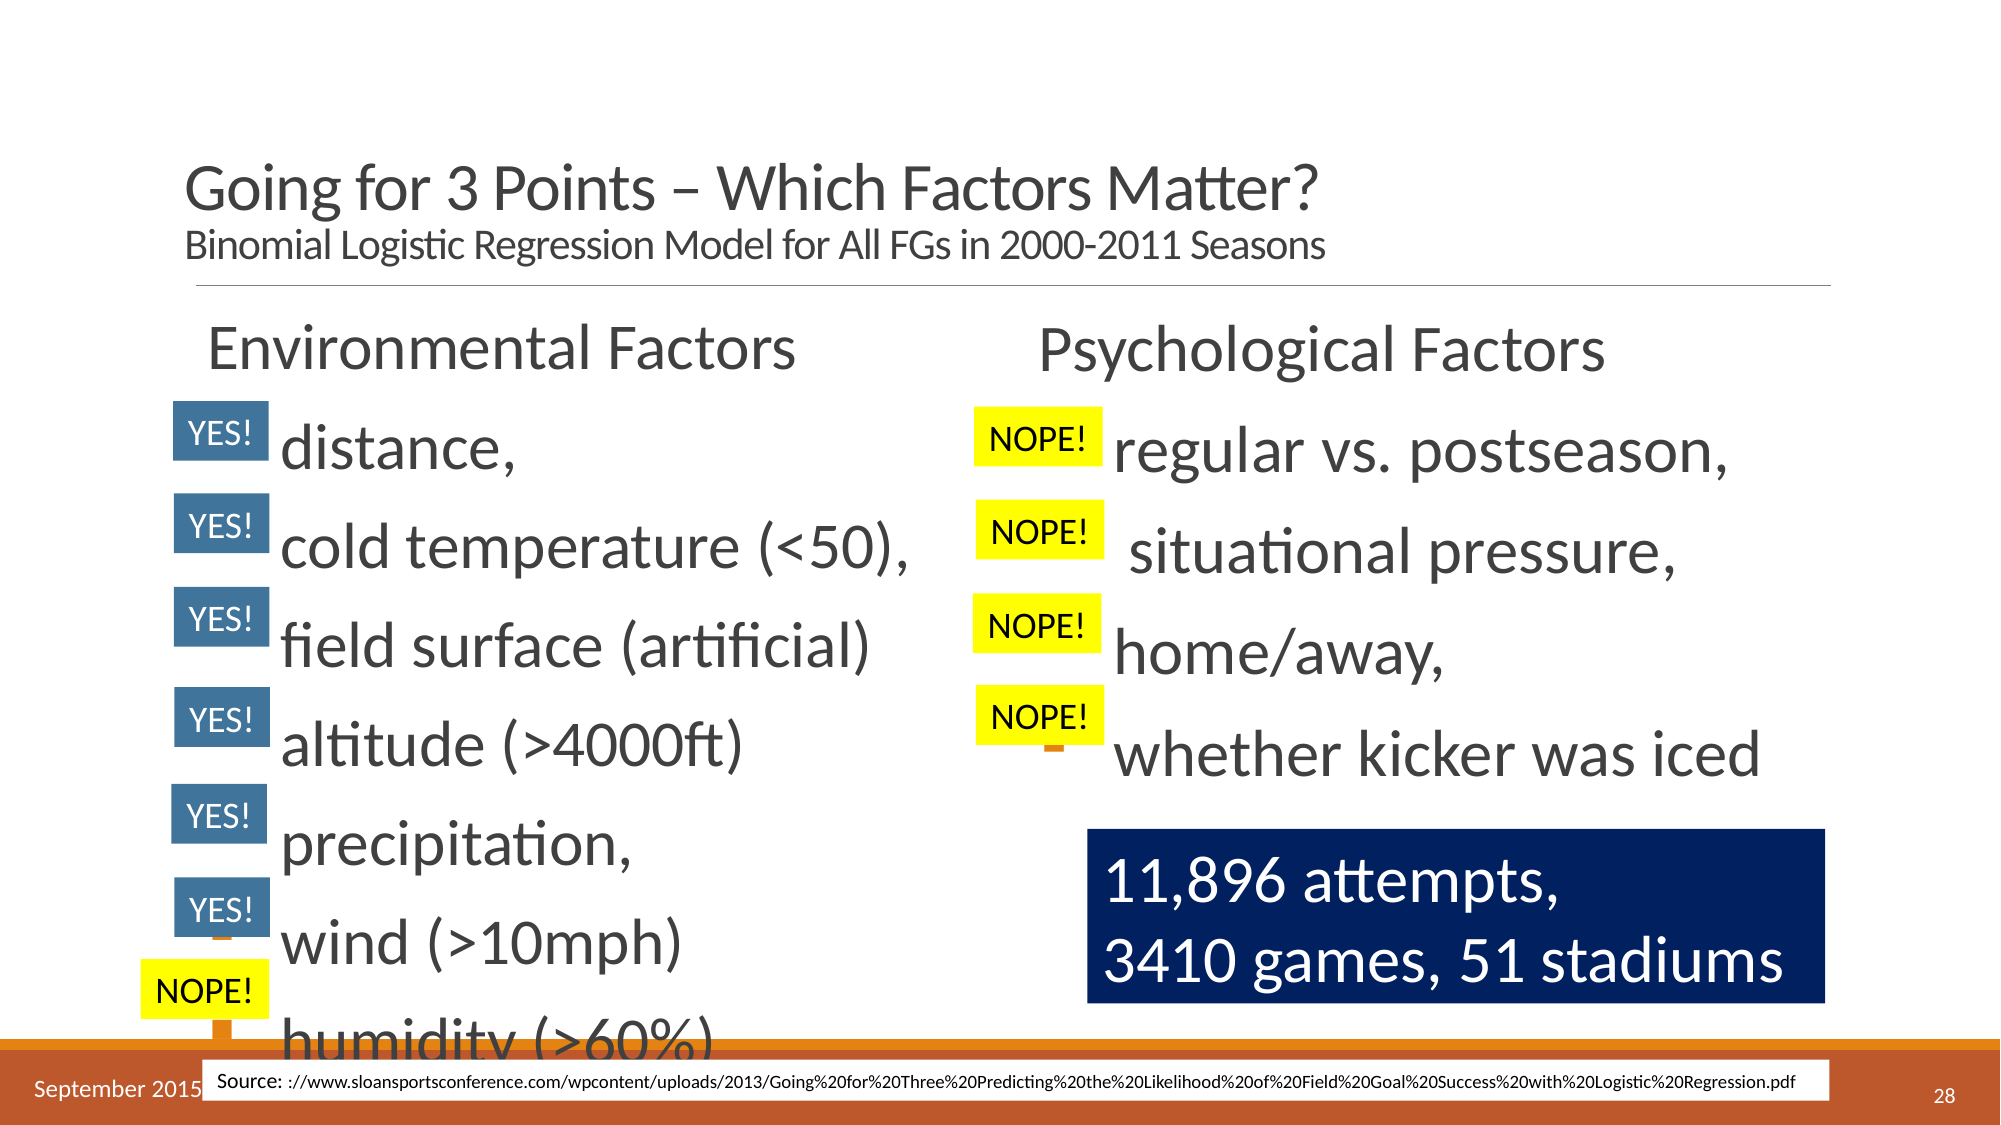

# Going for 3 Points – Which Factors Matter? Binomial Logistic Regression Model for All FGs in 2000-2011 Seasons
Environmental Factors
distance,
cold temperature (<50),
field surface (artificial)
altitude (>4000ft)
precipitation,
wind (>10mph)
humidity (>60%)

Psychological Factors
regular vs. postseason,
 situational pressure,
home/away,
whether kicker was iced

YES!
NOPE!
YES!
NOPE!
YES!
NOPE!
NOPE!
YES!
YES!
11,896 attempts,
3410 games, 51 stadiums
YES!
NOPE!
Source: ://www.sloansportsconference.com/wpcontent/uploads/2013/Going%20for%20Three%20Predicting%20the%20Likelihood%20of%20Field%20Goal%20Success%20with%20Logistic%20Regression.pdf
© Dr. Dave Enterprises 2015
September 2015
28